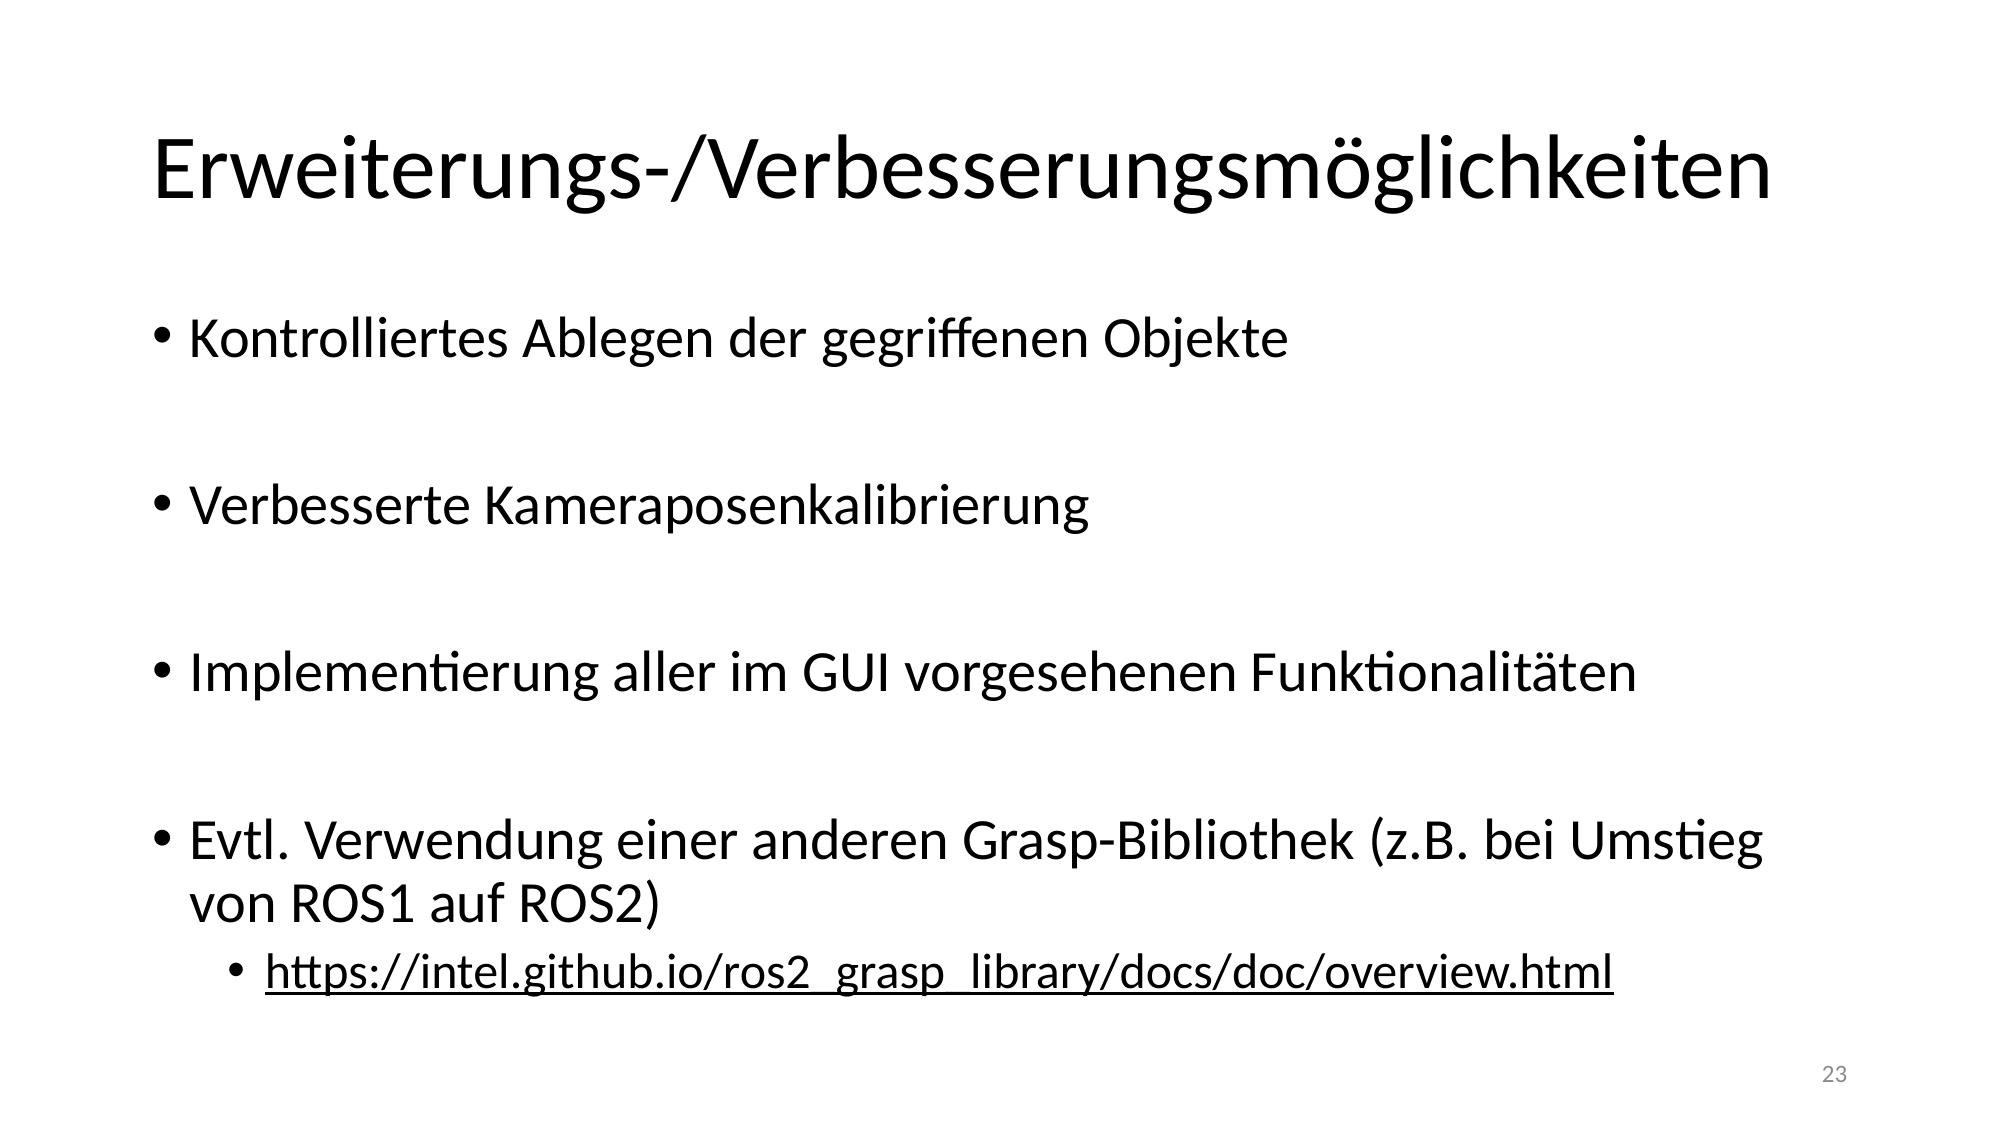

# Erweiterungs-/Verbesserungsmöglichkeiten
Kontrolliertes Ablegen der gegriffenen Objekte

Verbesserte Kameraposenkalibrierung

Implementierung aller im GUI vorgesehenen Funktionalitäten

Evtl. Verwendung einer anderen Grasp-Bibliothek (z.B. bei Umstieg von ROS1 auf ROS2)
https://intel.github.io/ros2_grasp_library/docs/doc/overview.html

23